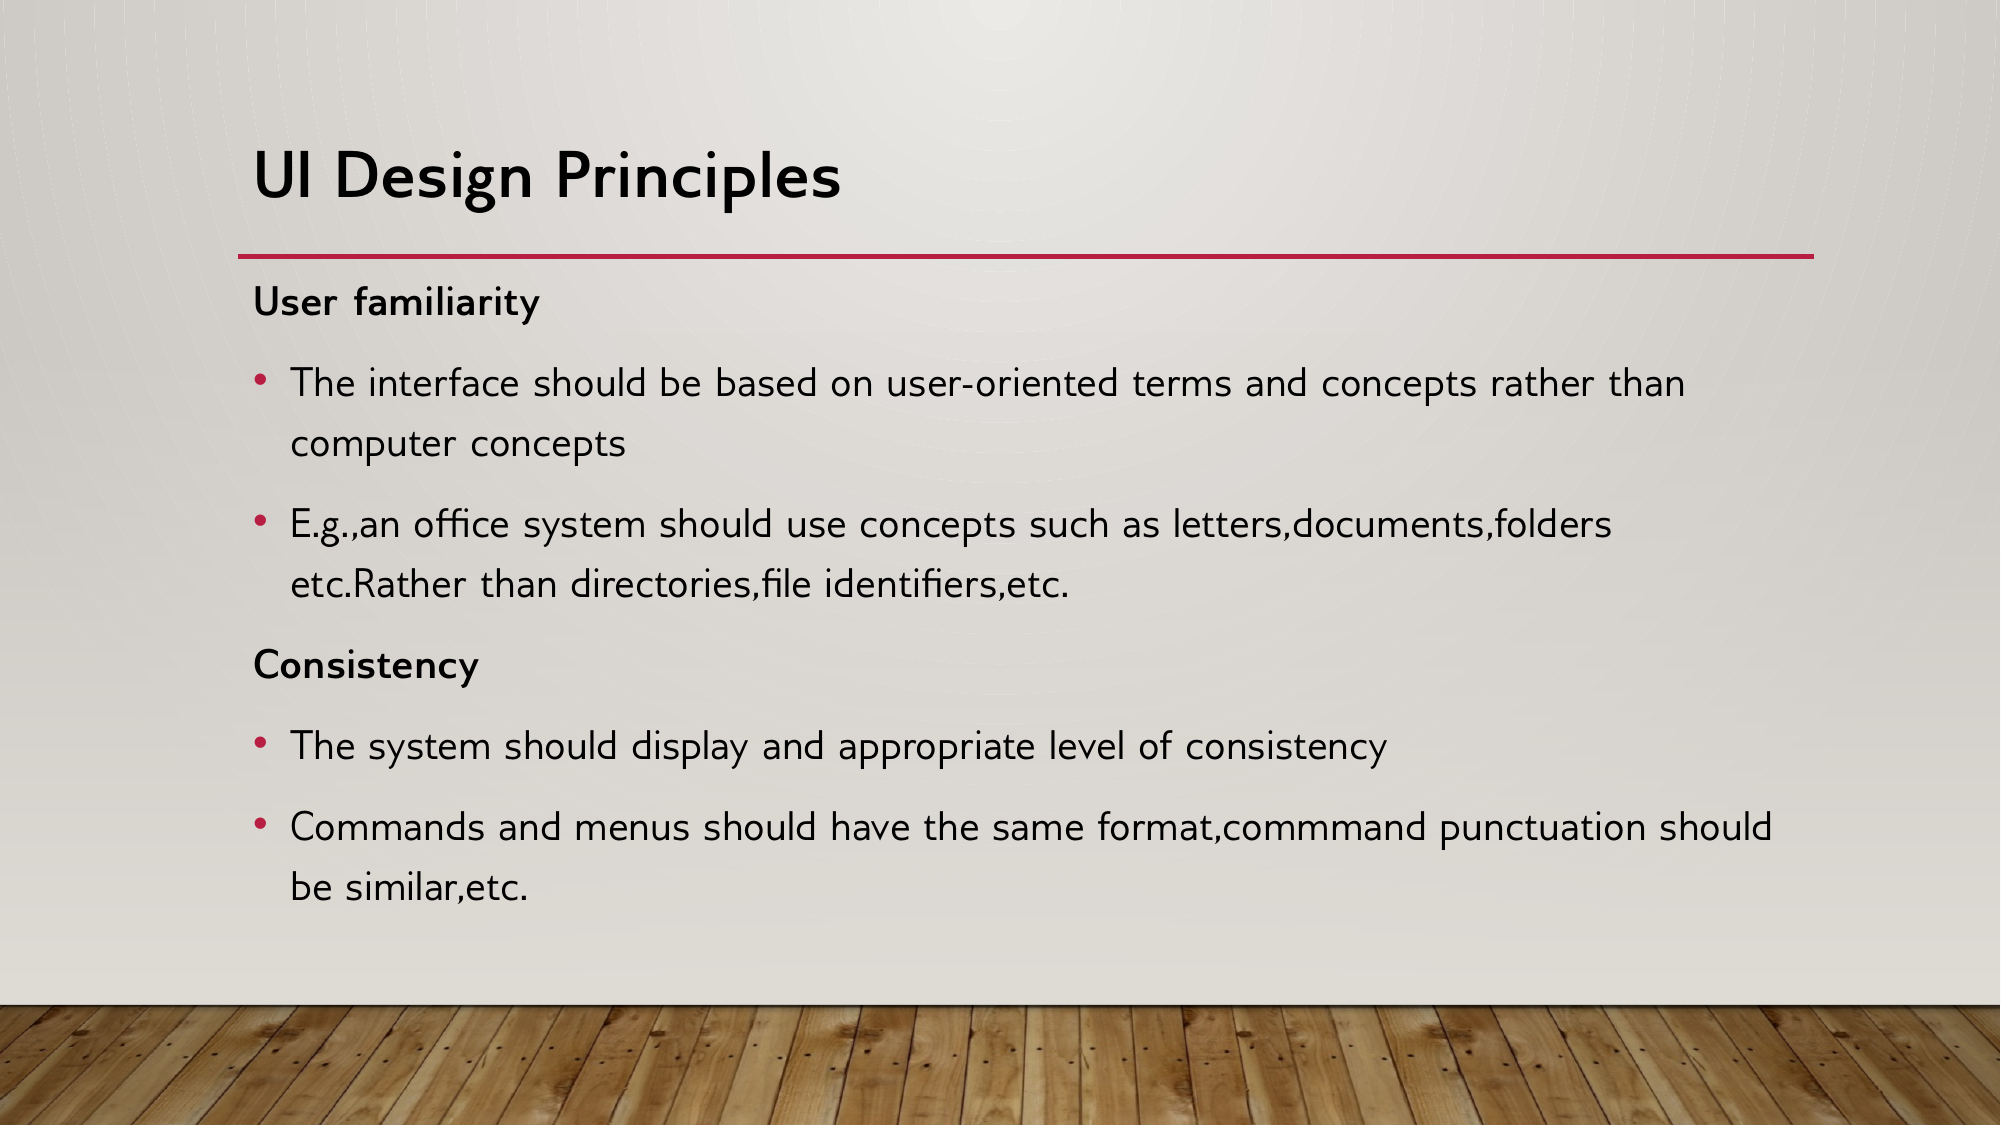

# UI Design Principles
User familiarity
The interface should be based on user-oriented terms and concepts rather than computer concepts
E.g.,an office system should use concepts such as letters,documents,folders etc.Rather than directories,file identifiers,etc.
Consistency
The system should display and appropriate level of consistency
Commands and menus should have the same format,commmand punctuation should be similar,etc.